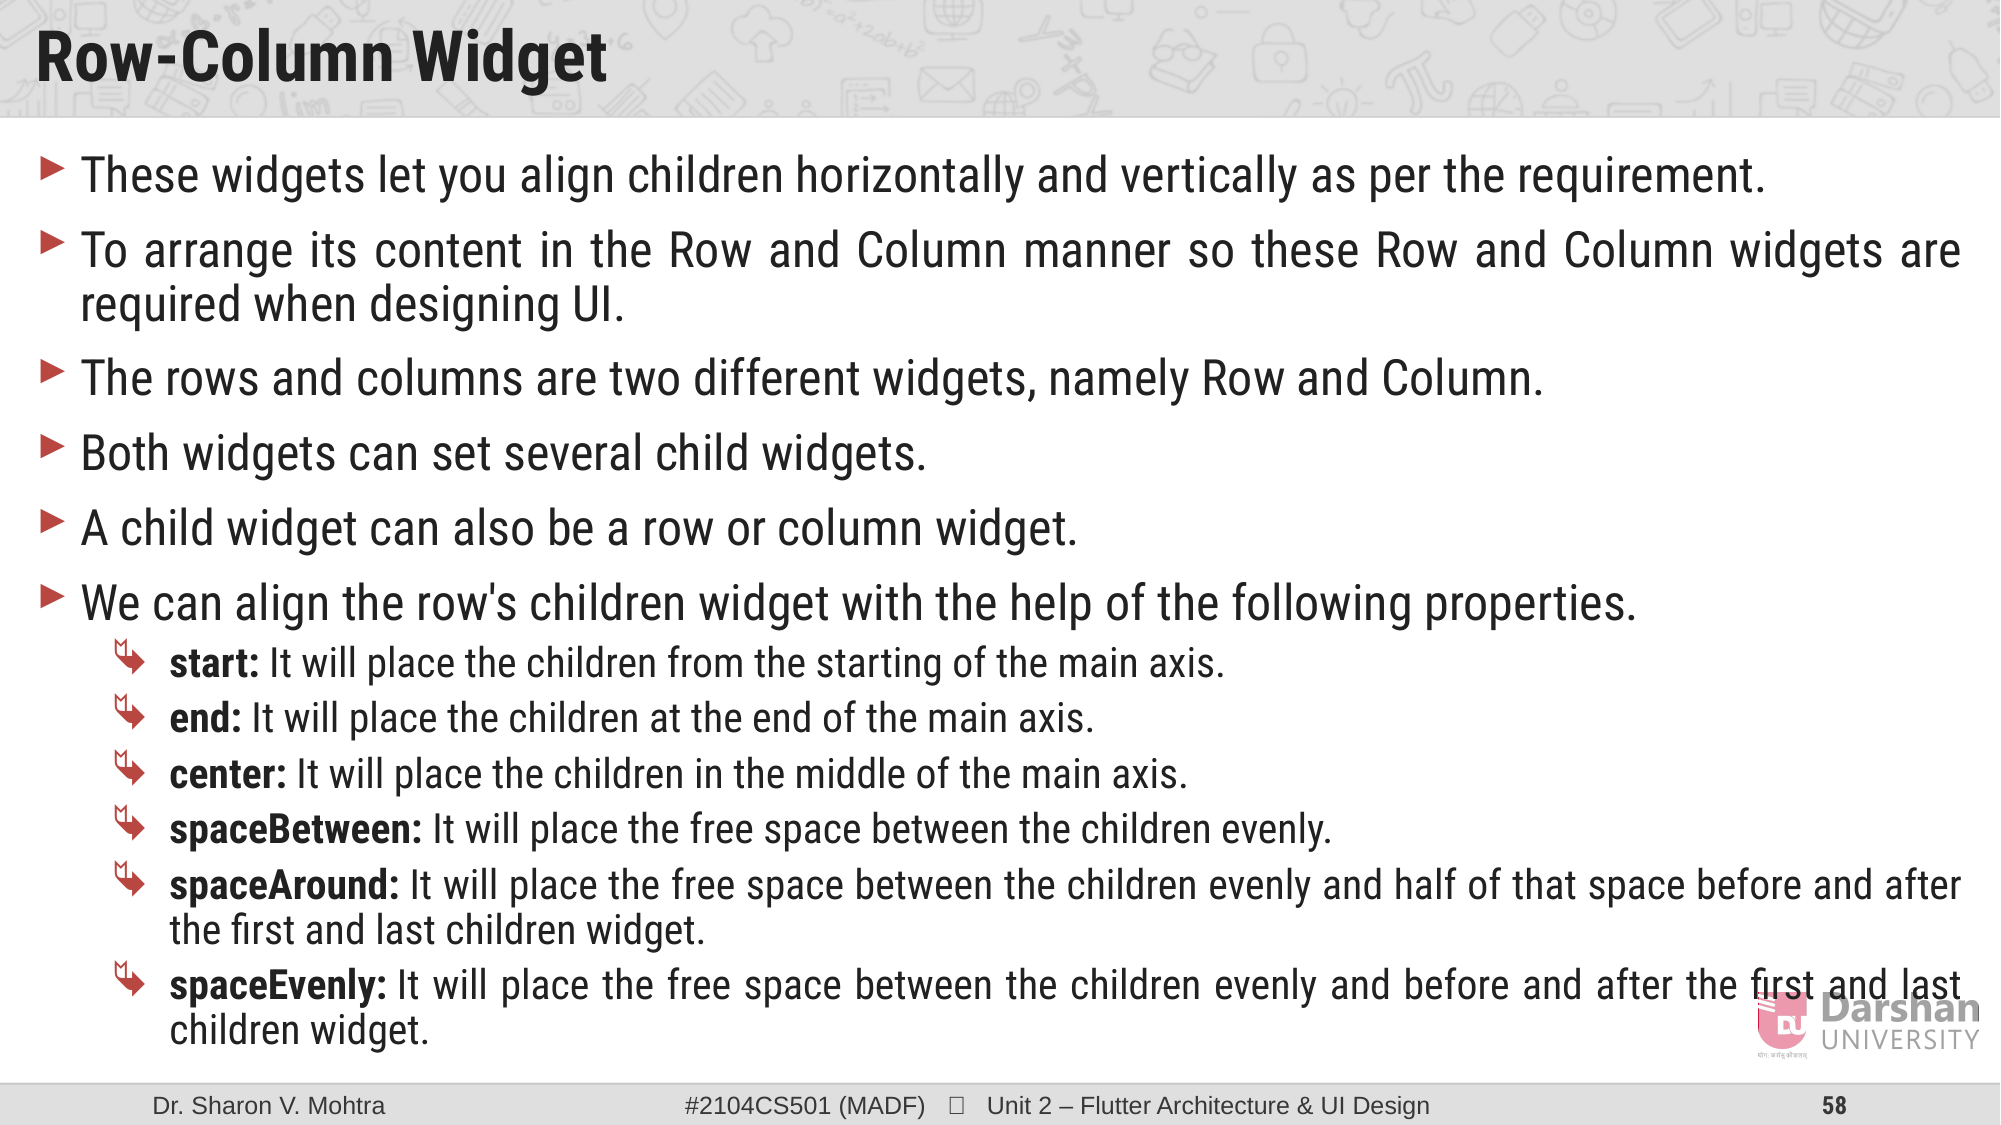

# Row-Column Widget
These widgets let you align children horizontally and vertically as per the requirement.
To arrange its content in the Row and Column manner so these Row and Column widgets are required when designing UI.
The rows and columns are two different widgets, namely Row and Column.
Both widgets can set several child widgets.
A child widget can also be a row or column widget.
We can align the row's children widget with the help of the following properties.
start: It will place the children from the starting of the main axis.
end: It will place the children at the end of the main axis.
center: It will place the children in the middle of the main axis.
spaceBetween: It will place the free space between the children evenly.
spaceAround: It will place the free space between the children evenly and half of that space before and after the first and last children widget.
spaceEvenly: It will place the free space between the children evenly and before and after the first and last children widget.